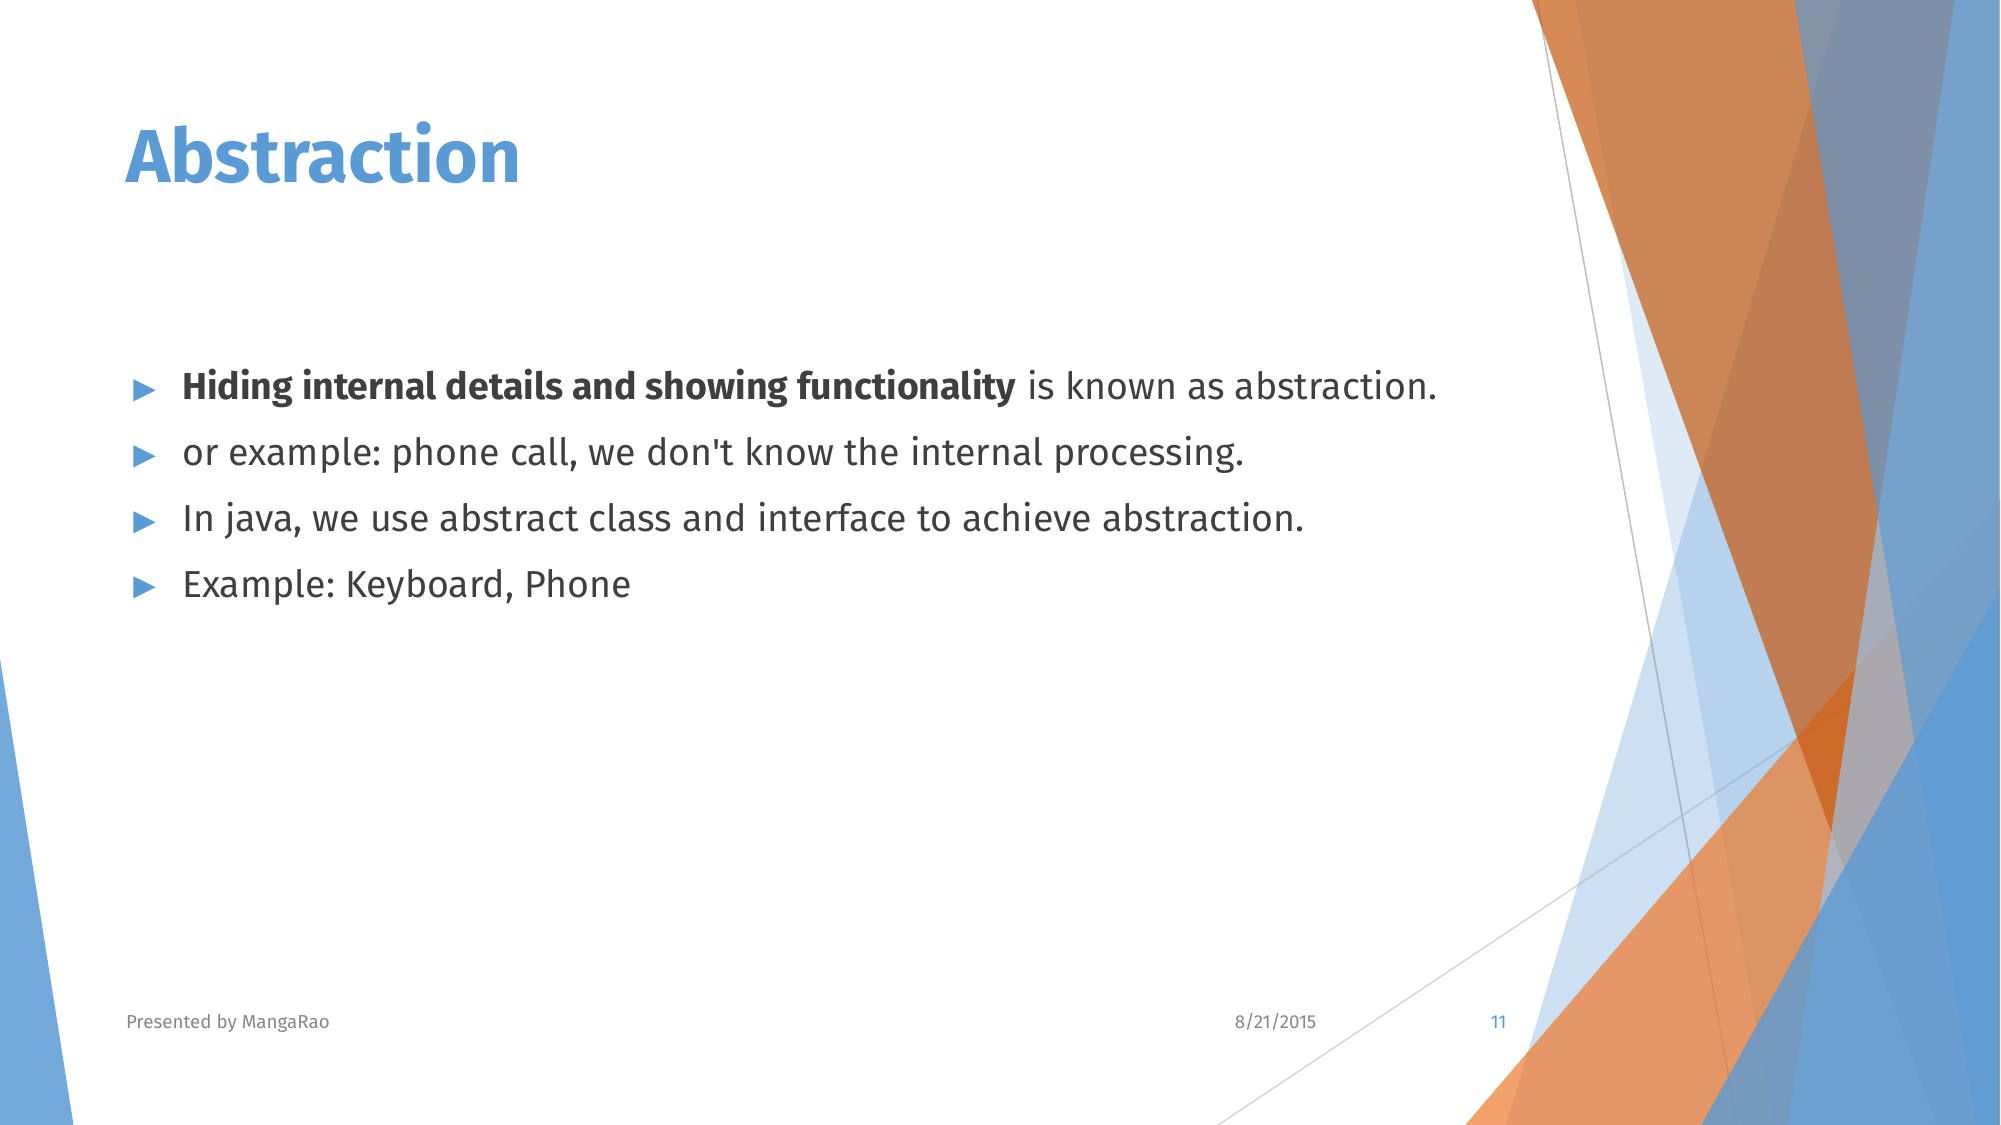

# Abstraction
Hiding internal details and showing functionality is known as abstraction.
or example: phone call, we don't know the internal processing.
In java, we use abstract class and interface to achieve abstraction.
Example: Keyboard, Phone

Presented by MangaRao
8/21/2015
11